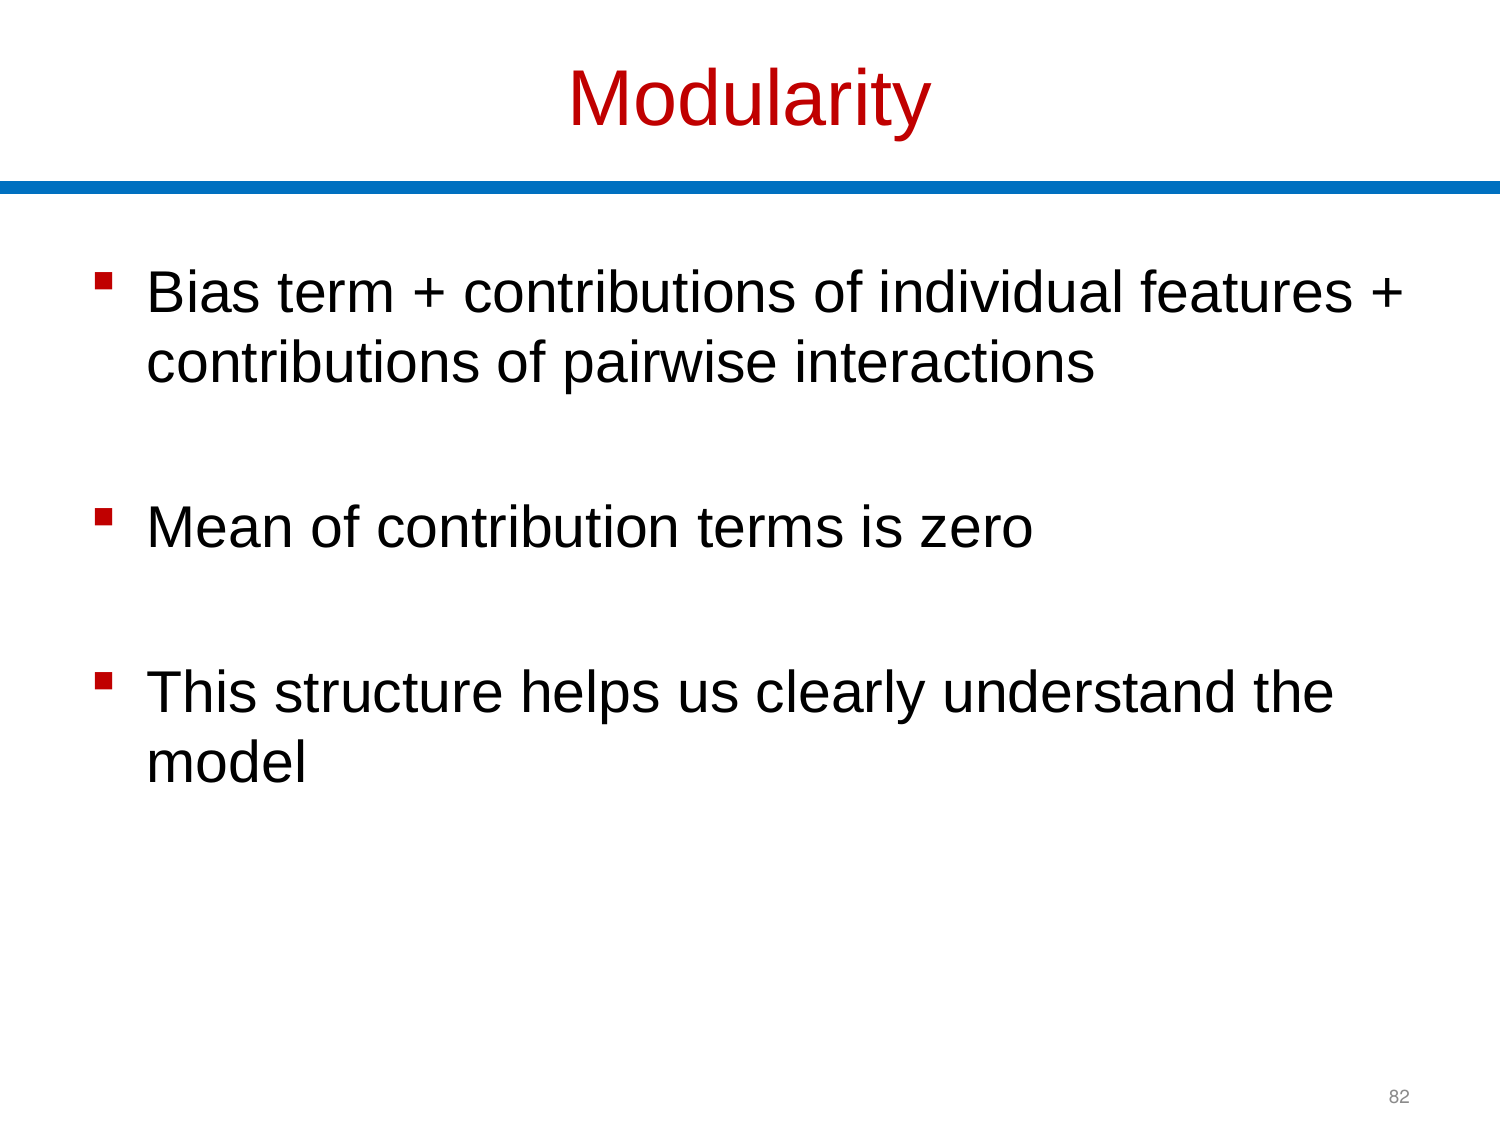

# Modularity
Bias term + contributions of individual features + contributions of pairwise interactions

Mean of contribution terms is zero

This structure helps us clearly understand the model
82